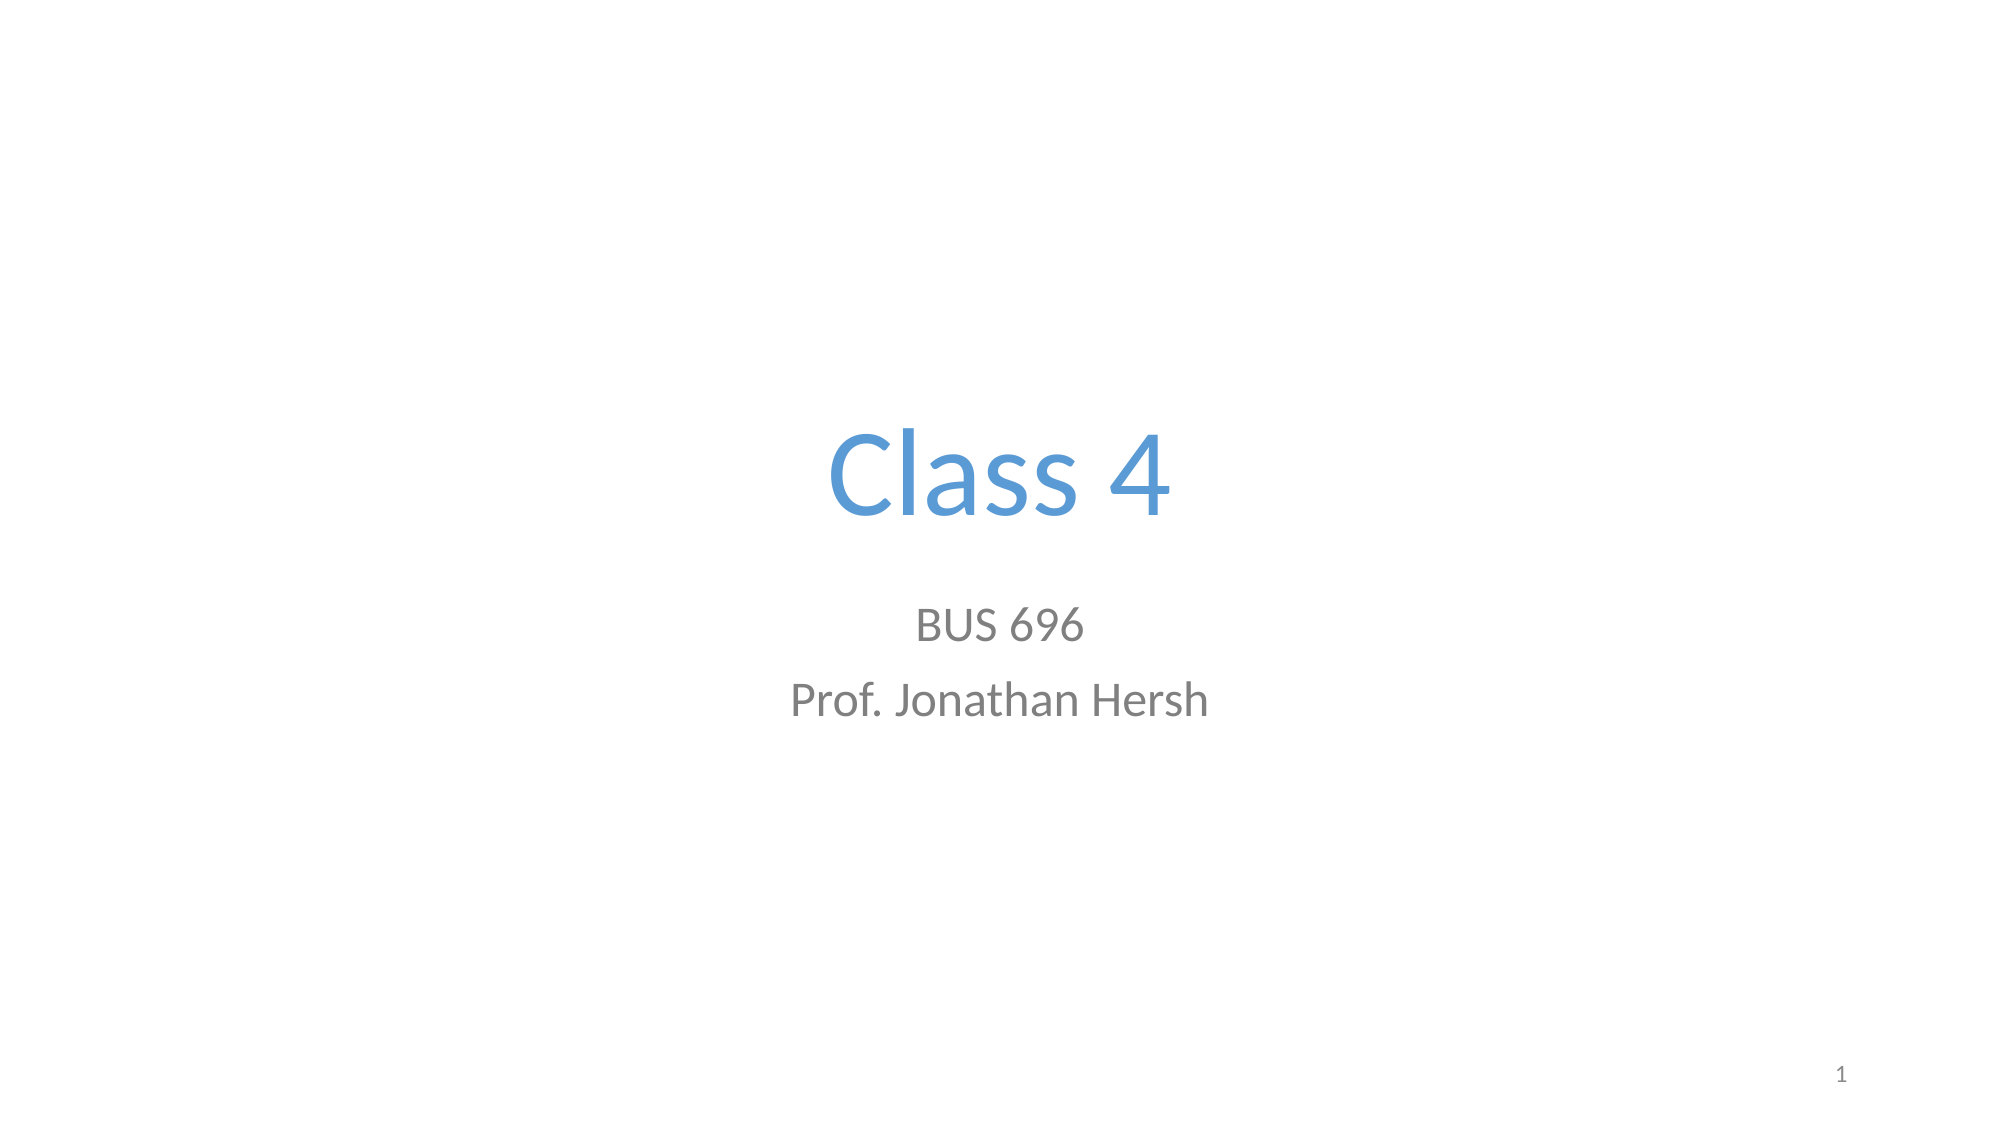

# Class 4
BUS 696
Prof. Jonathan Hersh
1